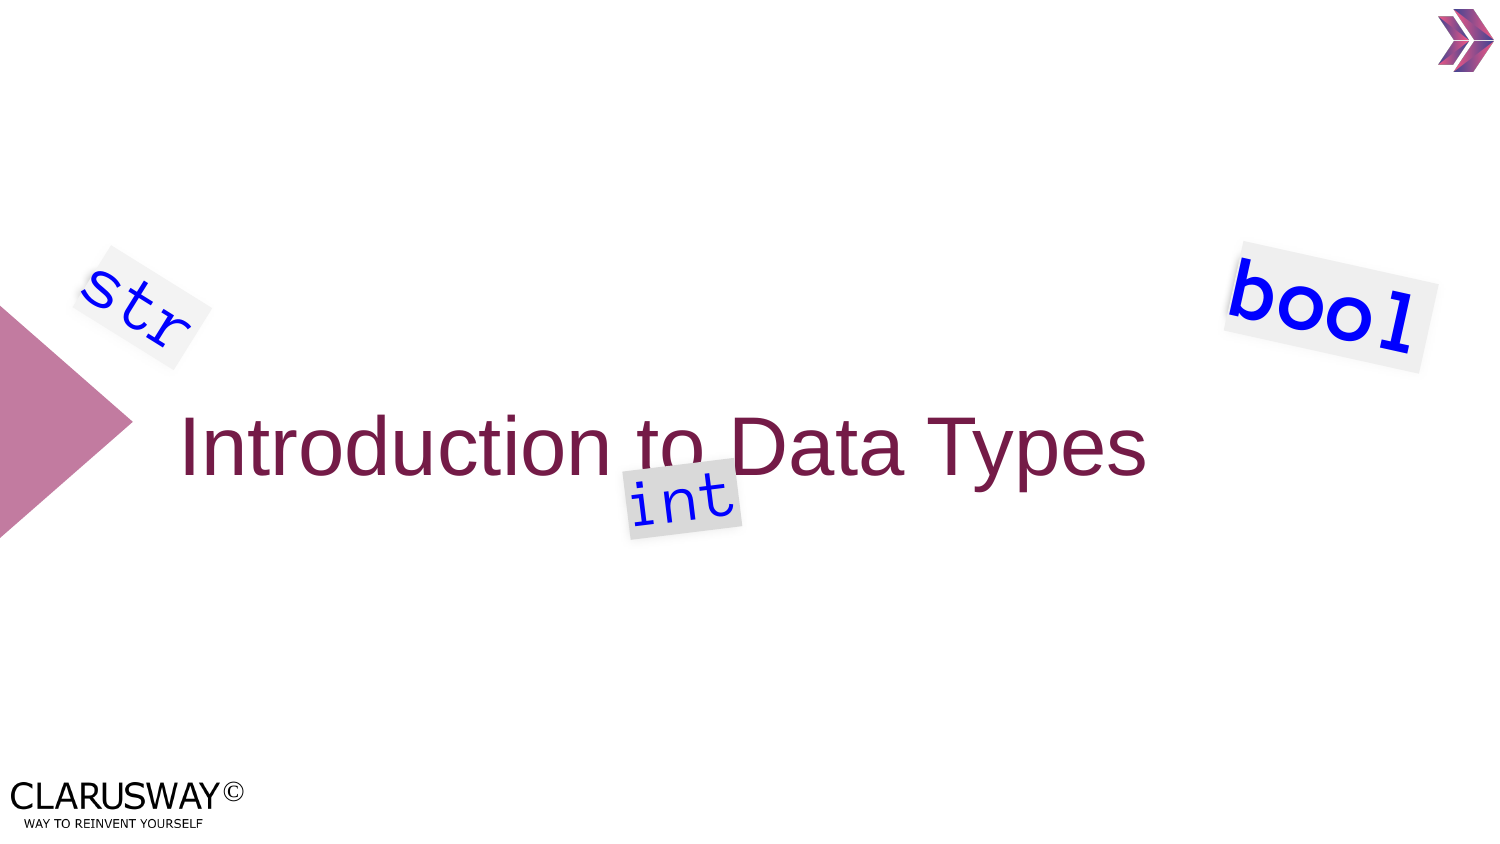

str
bool
# Introduction to Data Types
int